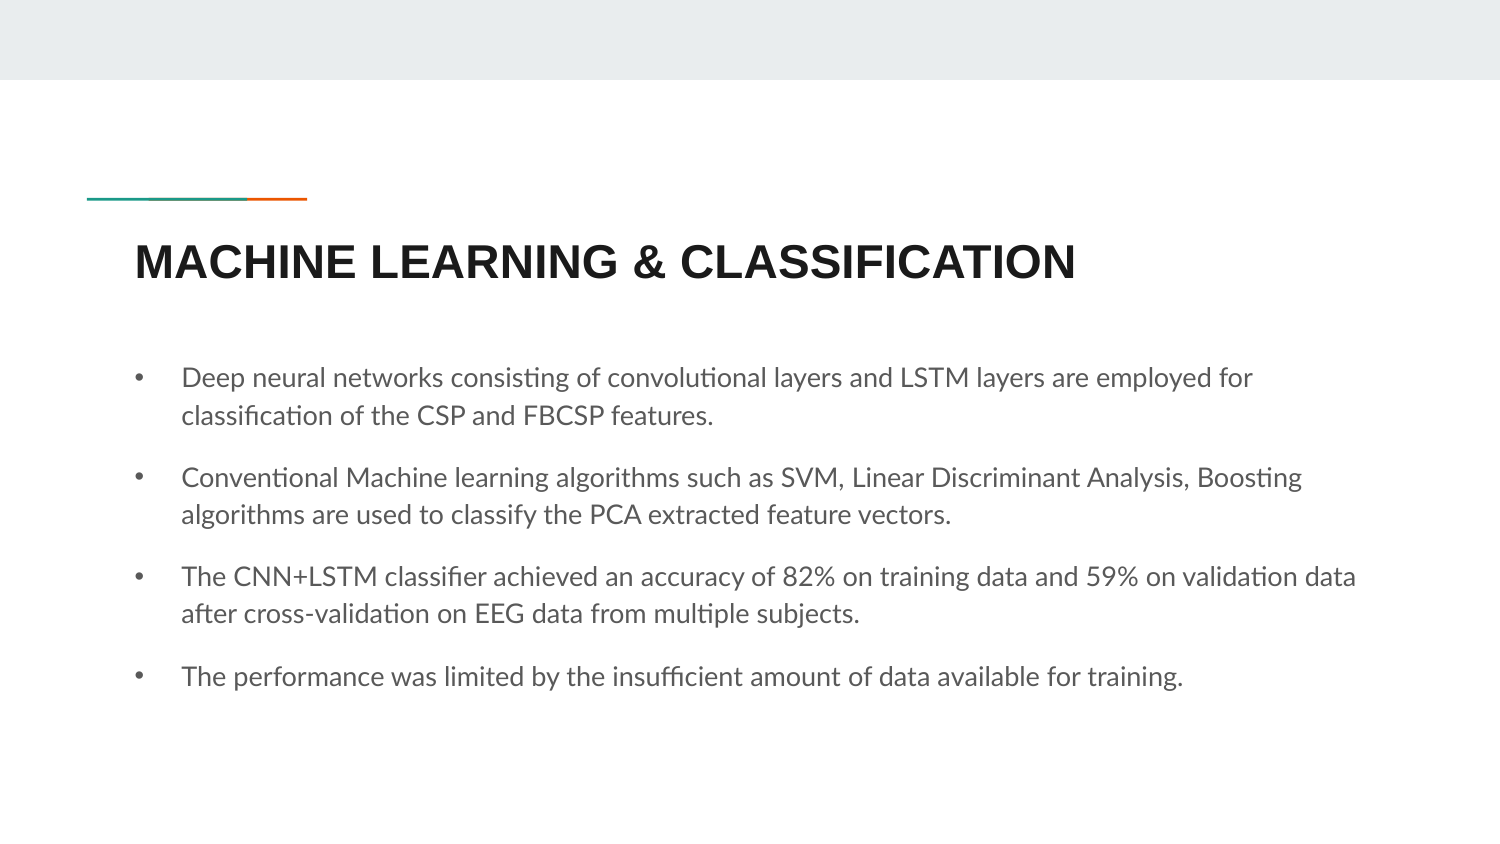

# MACHINE LEARNING & CLASSIFICATION
Deep neural networks consisting of convolutional layers and LSTM layers are employed for classification of the CSP and FBCSP features.
Conventional Machine learning algorithms such as SVM, Linear Discriminant Analysis, Boosting algorithms are used to classify the PCA extracted feature vectors.
The CNN+LSTM classifier achieved an accuracy of 82% on training data and 59% on validation data after cross-validation on EEG data from multiple subjects.
The performance was limited by the insufficient amount of data available for training.